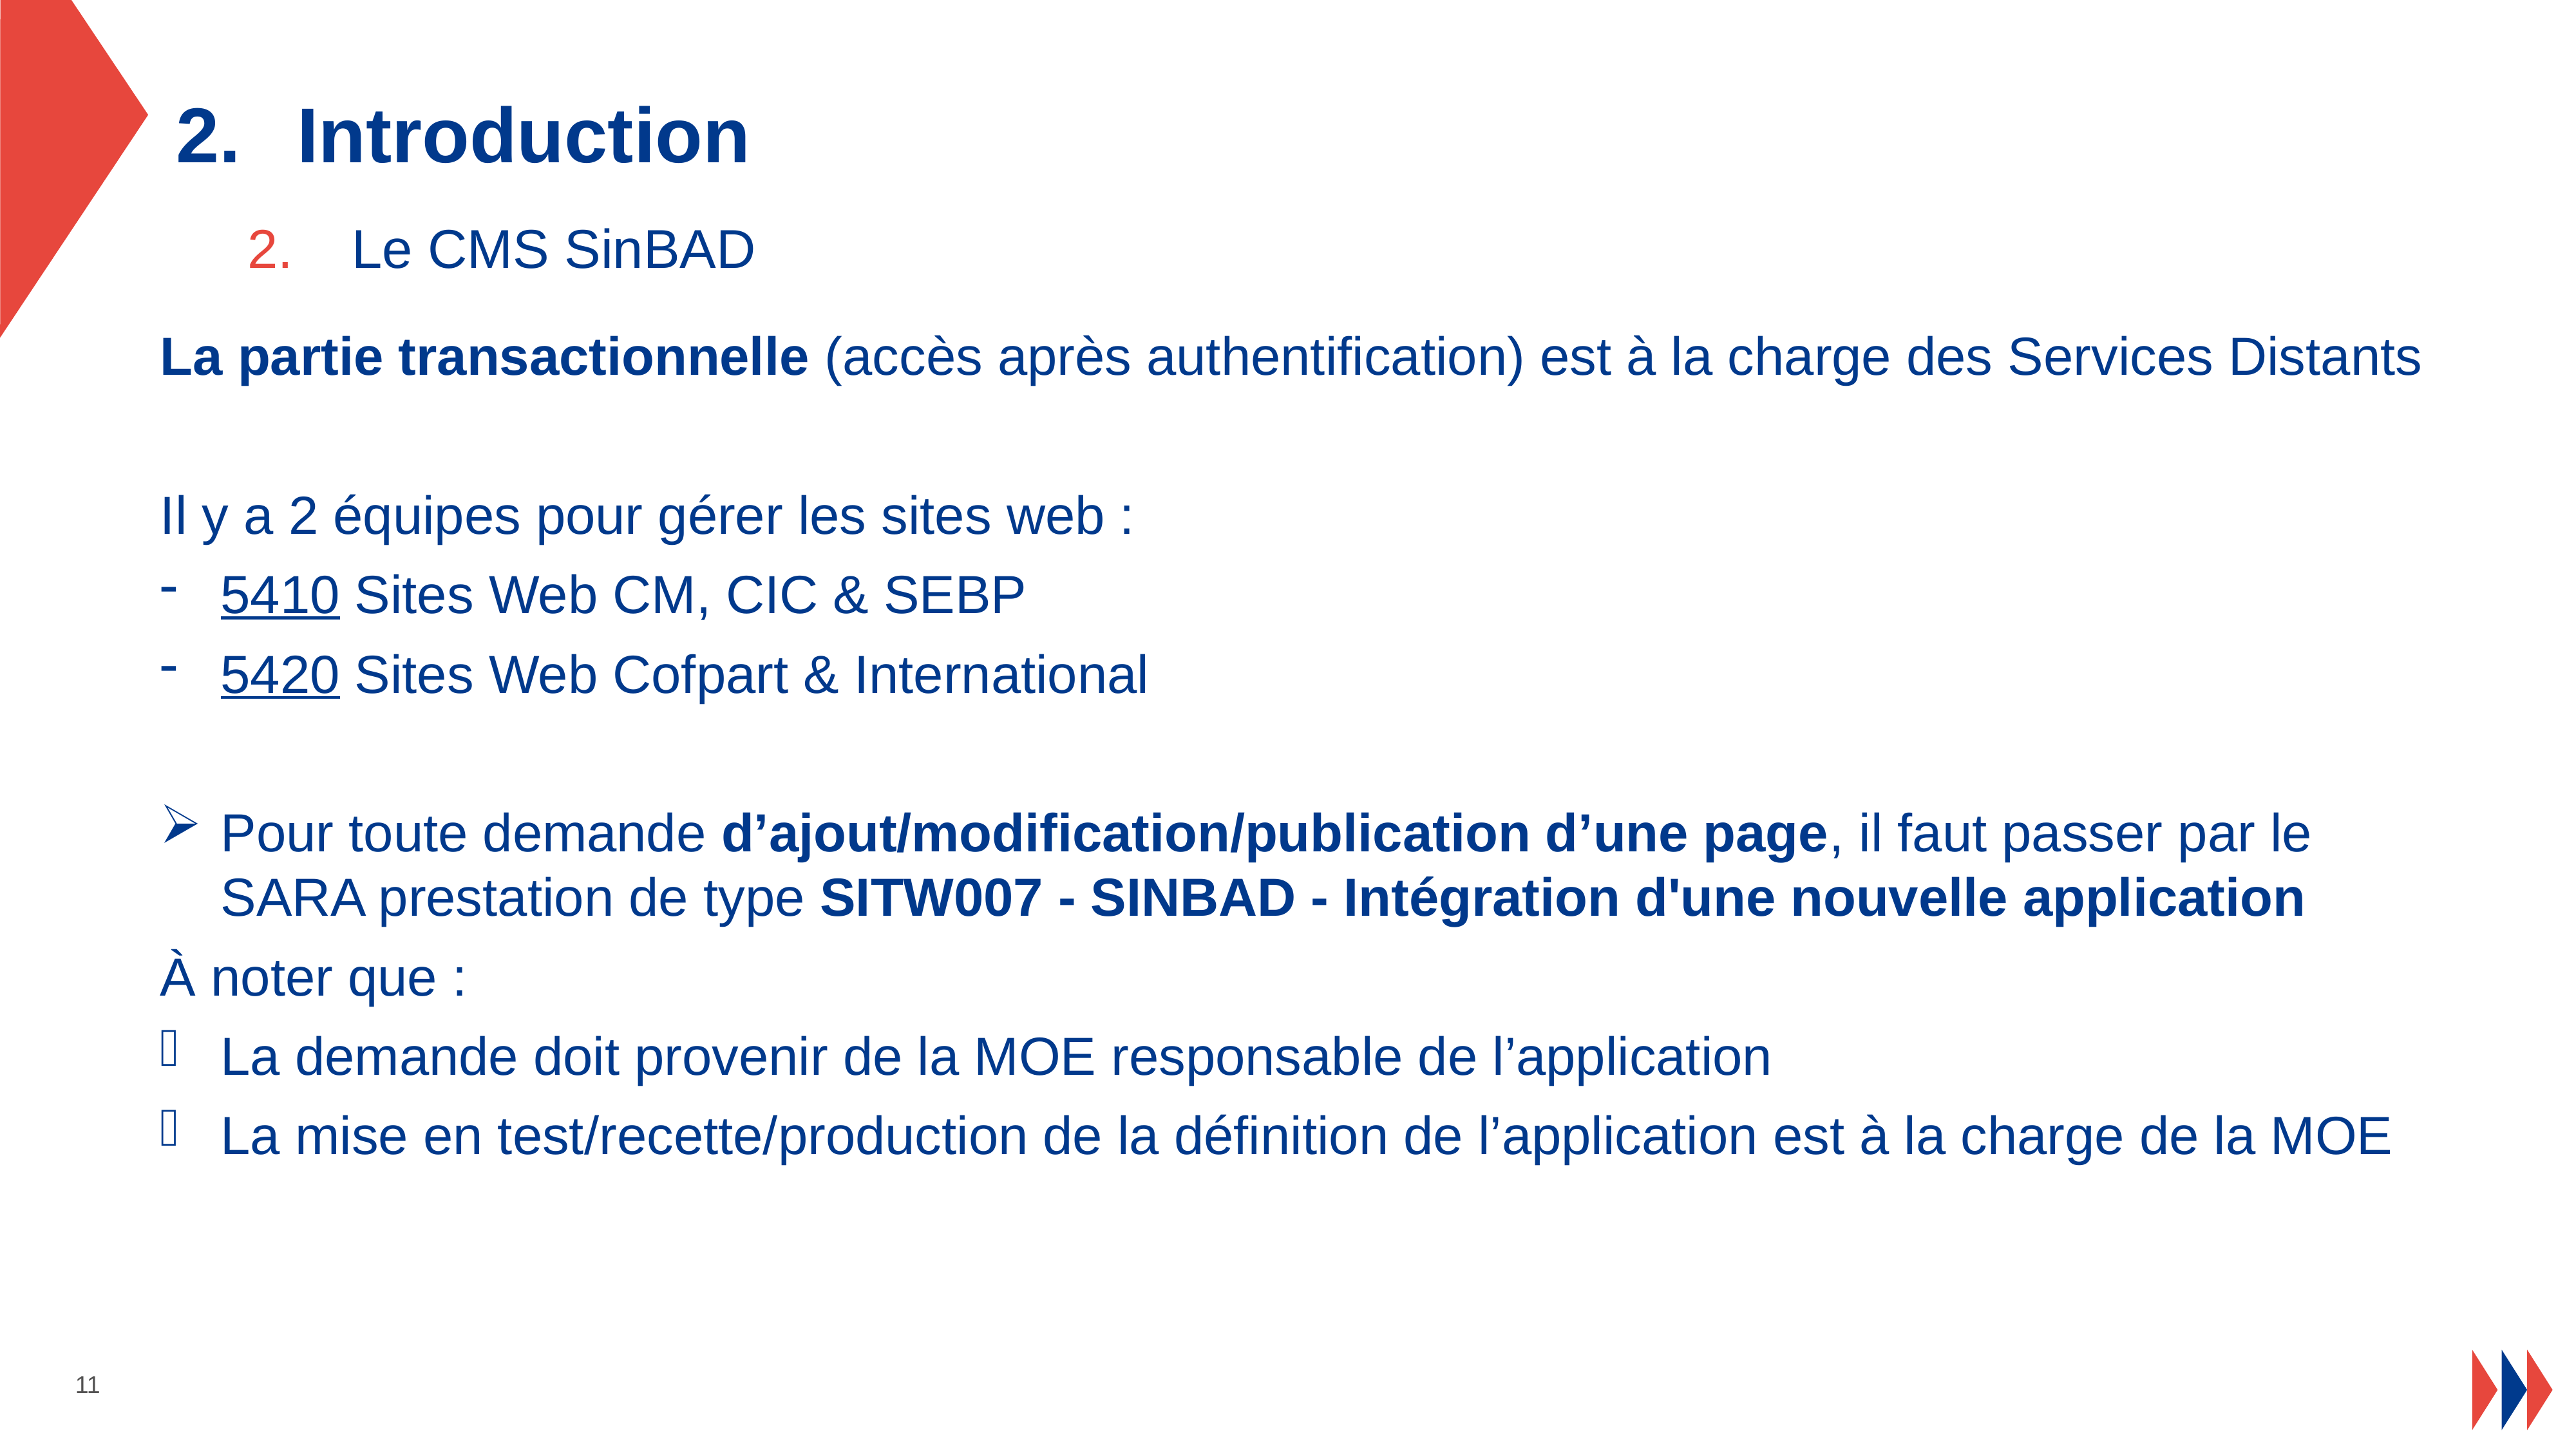

Introduction

Le CMS SinBAD
La partie transactionnelle (accès après authentification) est à la charge des Services Distants

Il y a 2 équipes pour gérer les sites web :
5410 Sites Web CM, CIC & SEBP
5420 Sites Web Cofpart & International

Pour toute demande d’ajout/modification/publication d’une page, il faut passer par le SARA prestation de type SITW007 - SINBAD - Intégration d'une nouvelle application
À noter que :
La demande doit provenir de la MOE responsable de l’application
La mise en test/recette/production de la définition de l’application est à la charge de la MOE

11